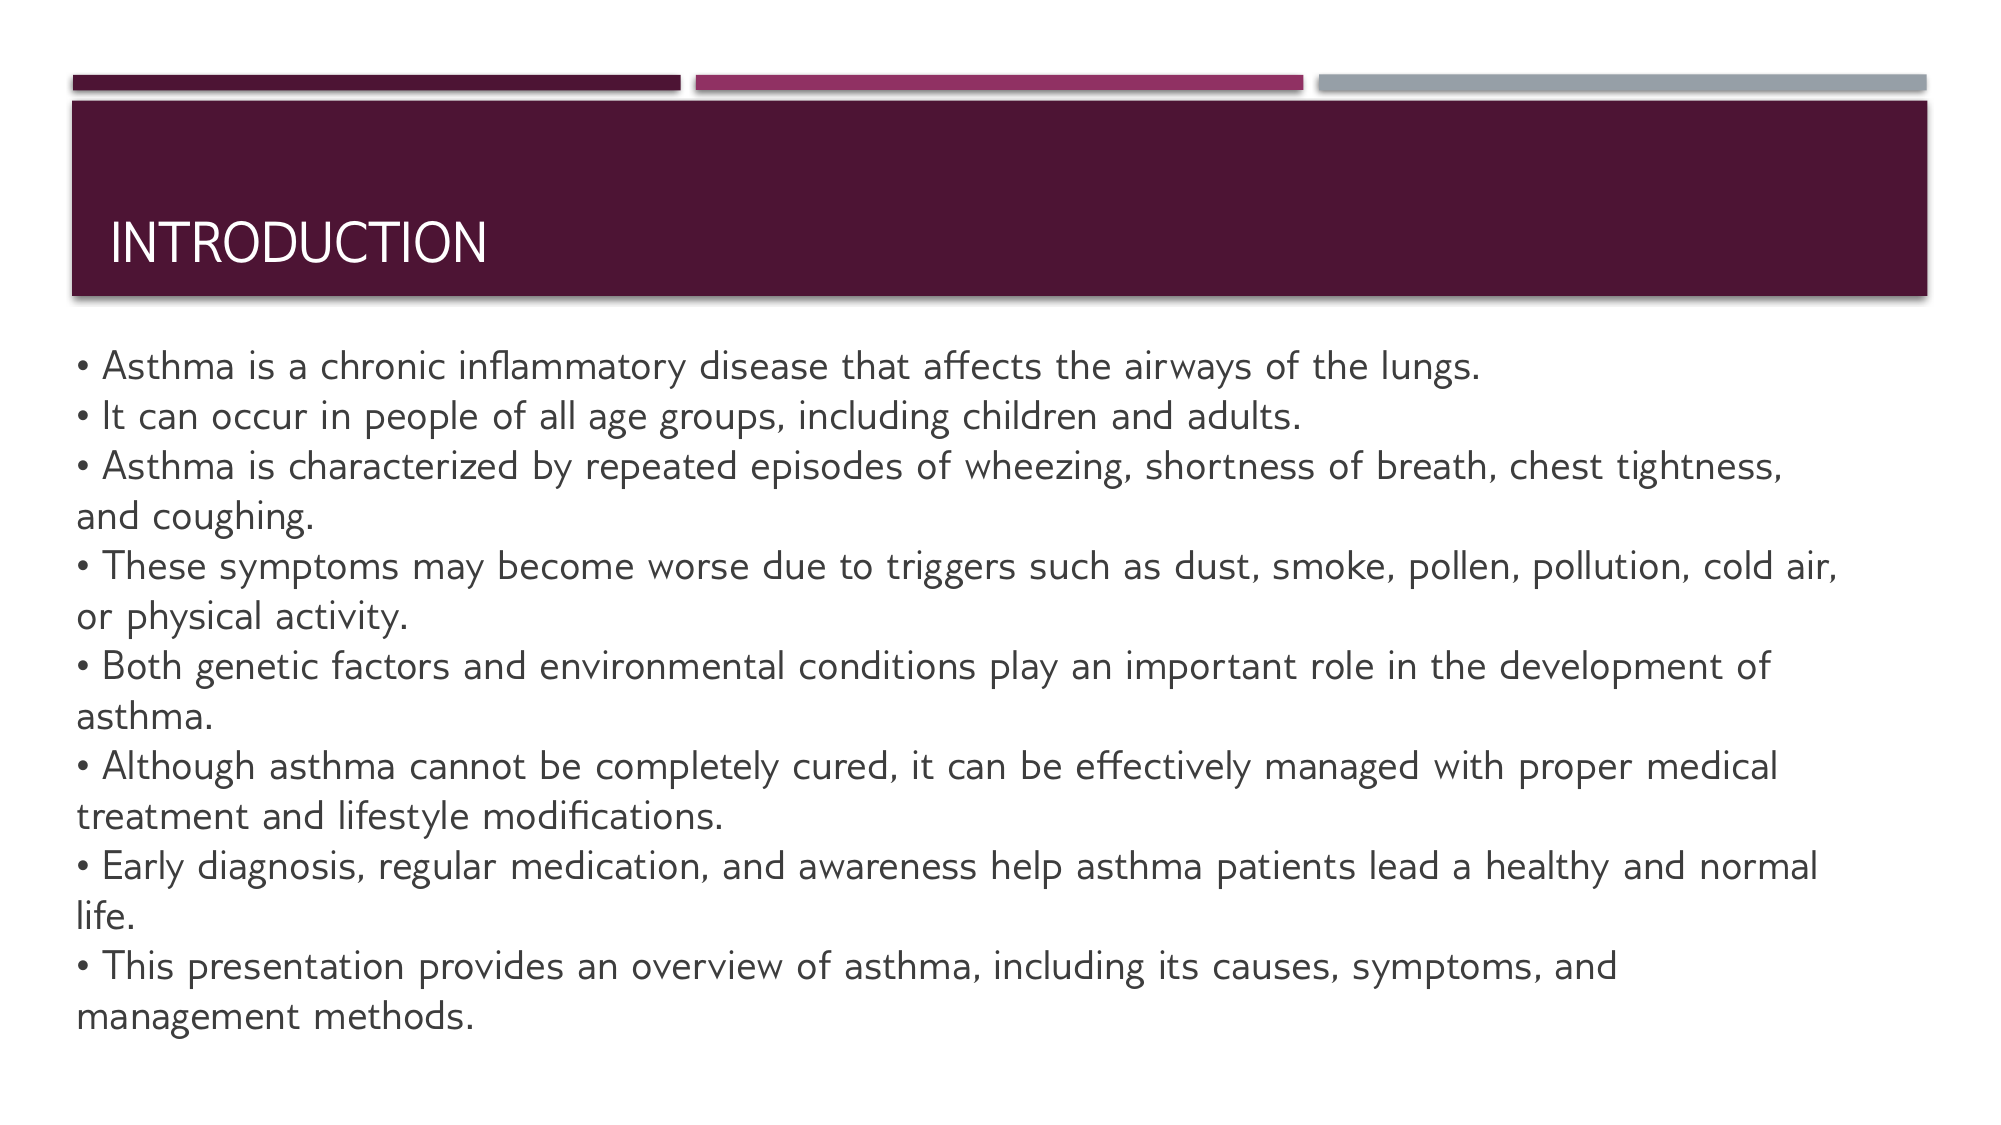

# introduction
• Asthma is a chronic inflammatory disease that affects the airways of the lungs.
• It can occur in people of all age groups, including children and adults.
• Asthma is characterized by repeated episodes of wheezing, shortness of breath, chest tightness, and coughing.
• These symptoms may become worse due to triggers such as dust, smoke, pollen, pollution, cold air, or physical activity.
• Both genetic factors and environmental conditions play an important role in the development of asthma.
• Although asthma cannot be completely cured, it can be effectively managed with proper medical treatment and lifestyle modifications.
• Early diagnosis, regular medication, and awareness help asthma patients lead a healthy and normal life.
• This presentation provides an overview of asthma, including its causes, symptoms, and management methods.